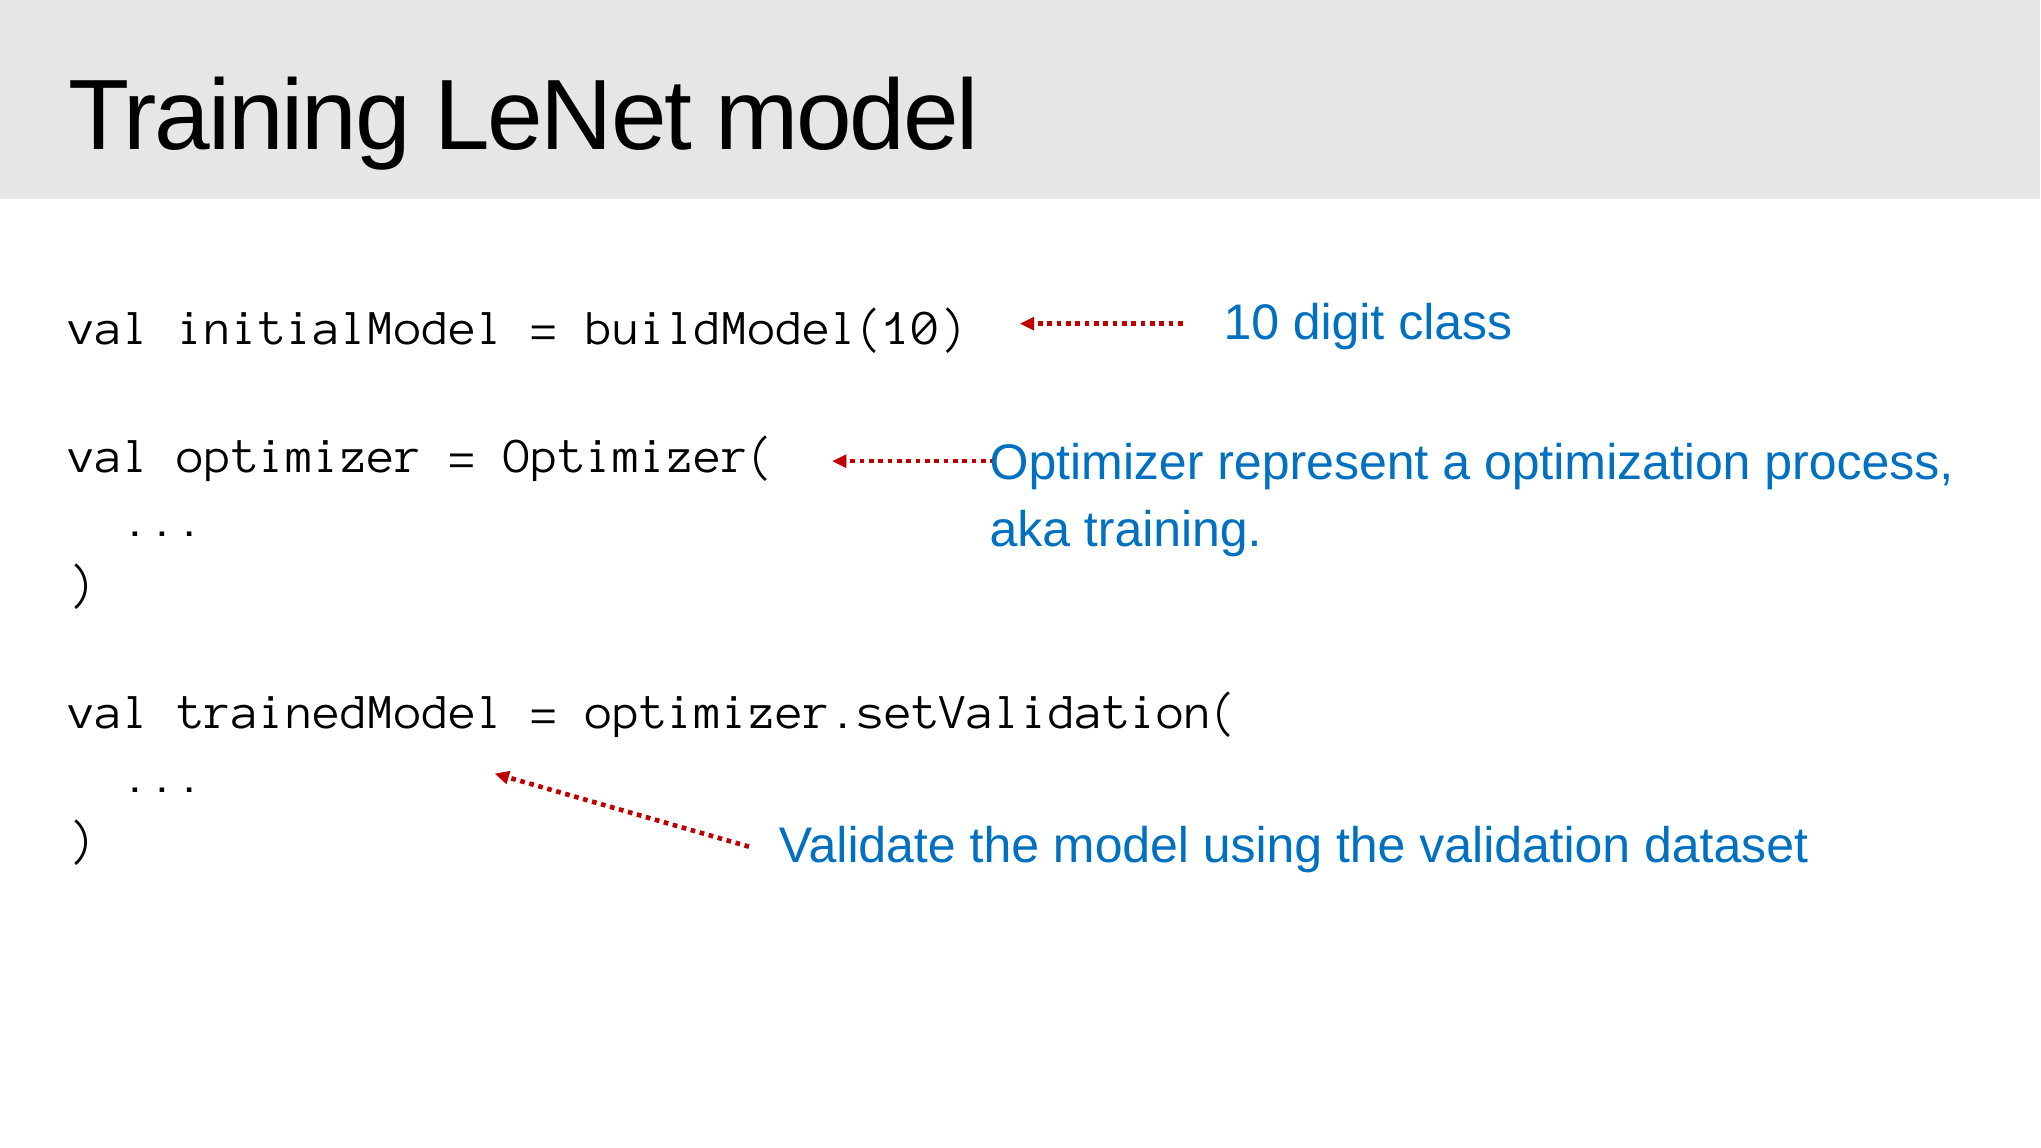

# Training LeNet model
10 digit class
val initialModel = buildModel(10)

val optimizer = Optimizer(
  ...
)

val trainedModel = optimizer.setValidation(
  ...
)
Optimizer represent a optimization process,
aka training.
Validate the model using the validation dataset